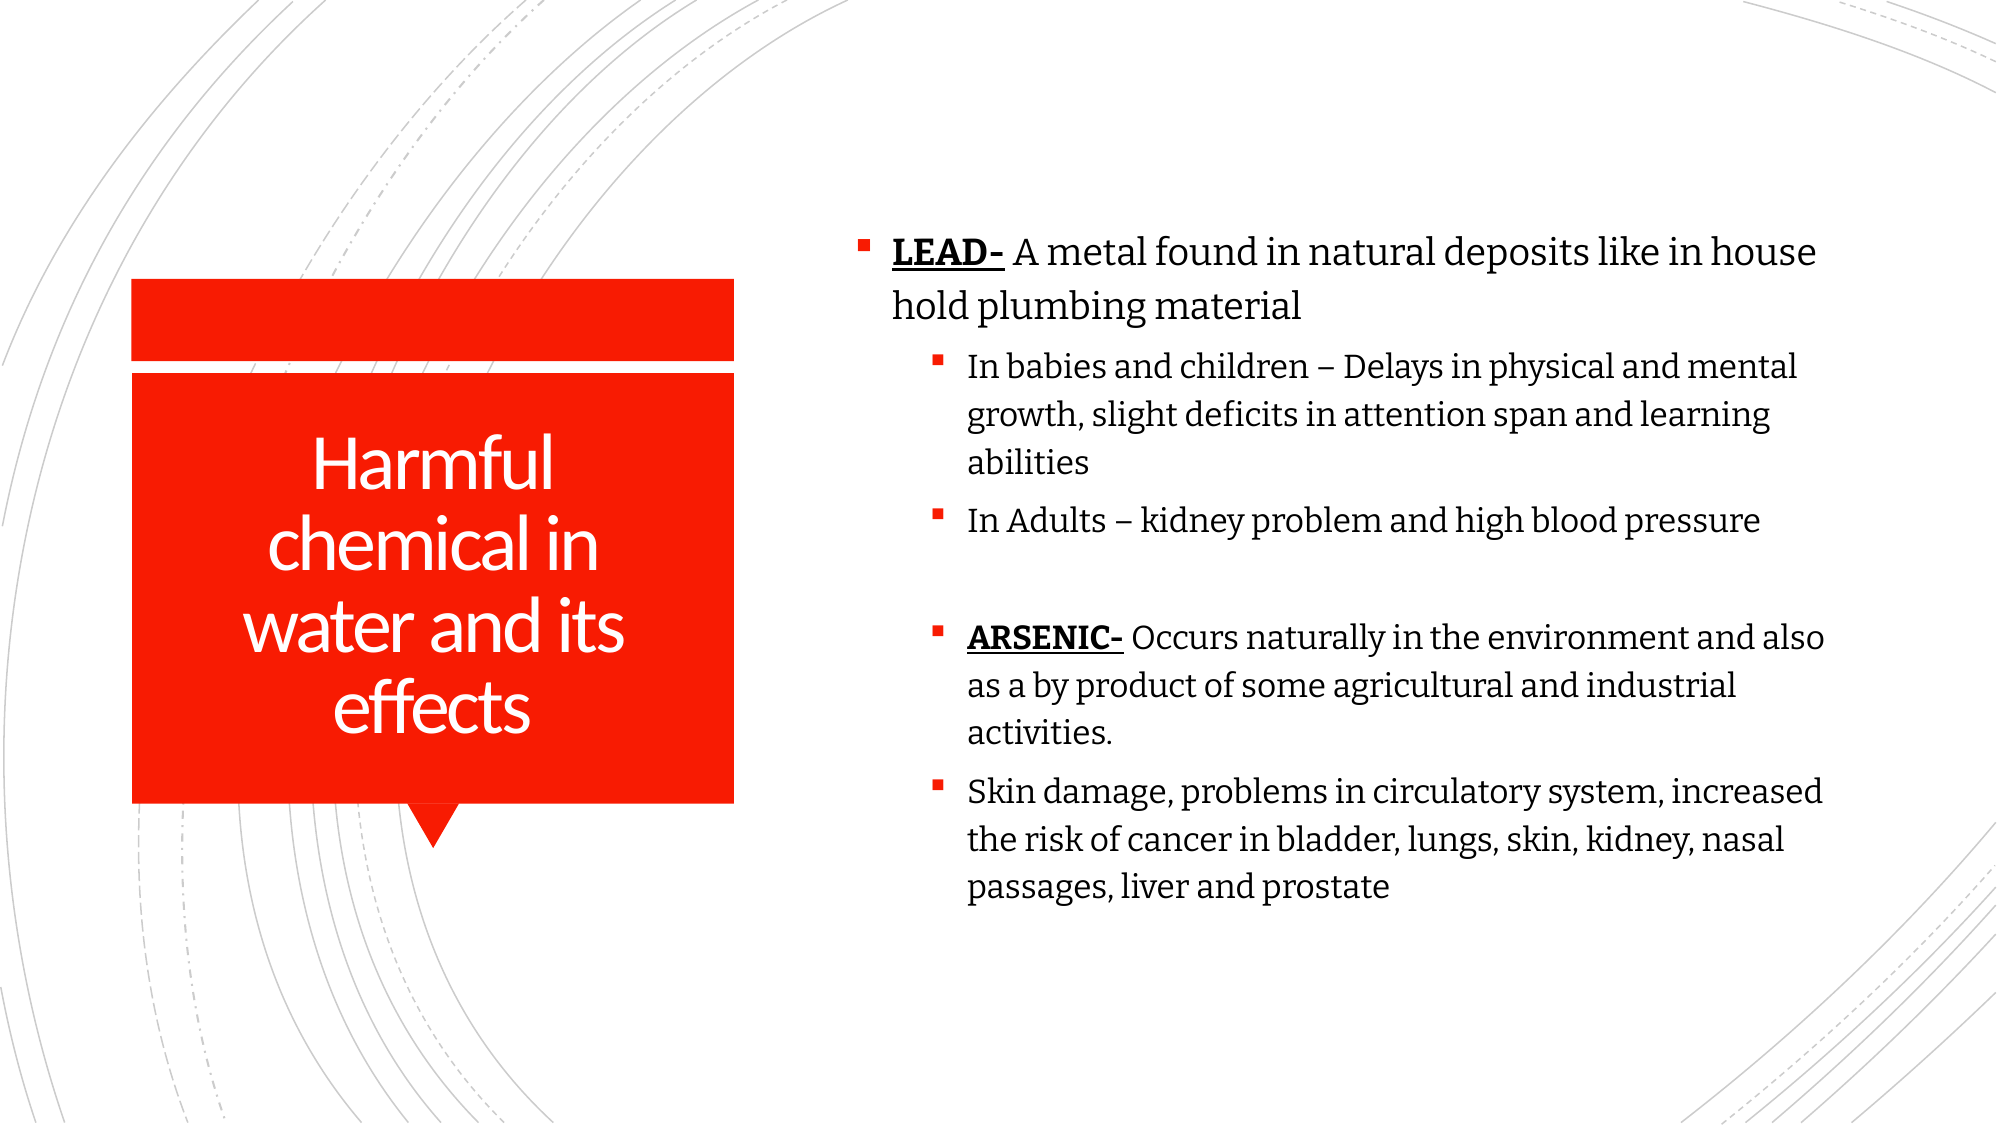

LEAD- A metal found in natural deposits like in house hold plumbing material
In babies and children – Delays in physical and mental growth, slight deficits in attention span and learning abilities
In Adults – kidney problem and high blood pressure

ARSENIC- Occurs naturally in the environment and also as a by product of some agricultural and industrial activities.
Skin damage, problems in circulatory system, increased the risk of cancer in bladder, lungs, skin, kidney, nasal passages, liver and prostate
# Harmful chemical in water and its effects